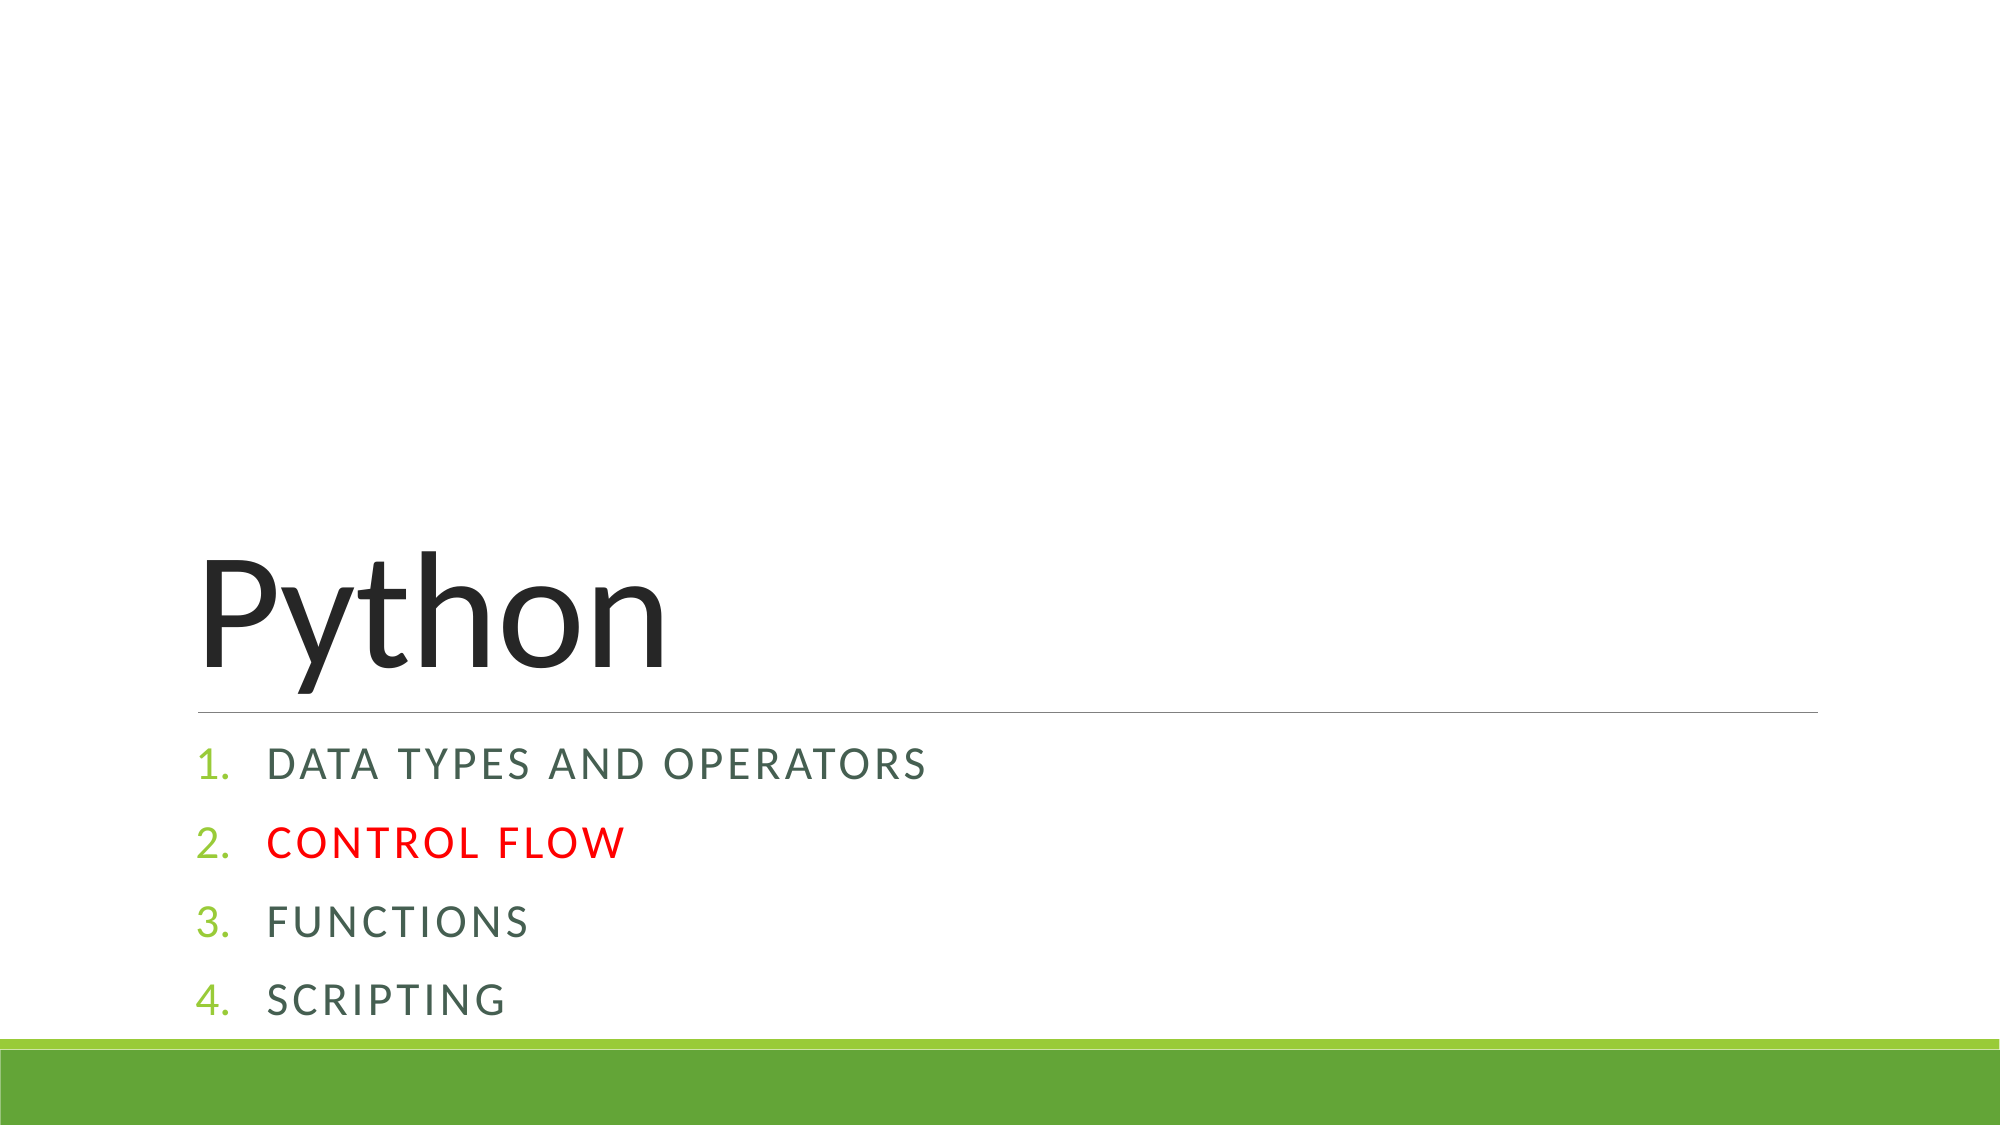

# Python
Data types and operators
Control flow
Functions
scripting